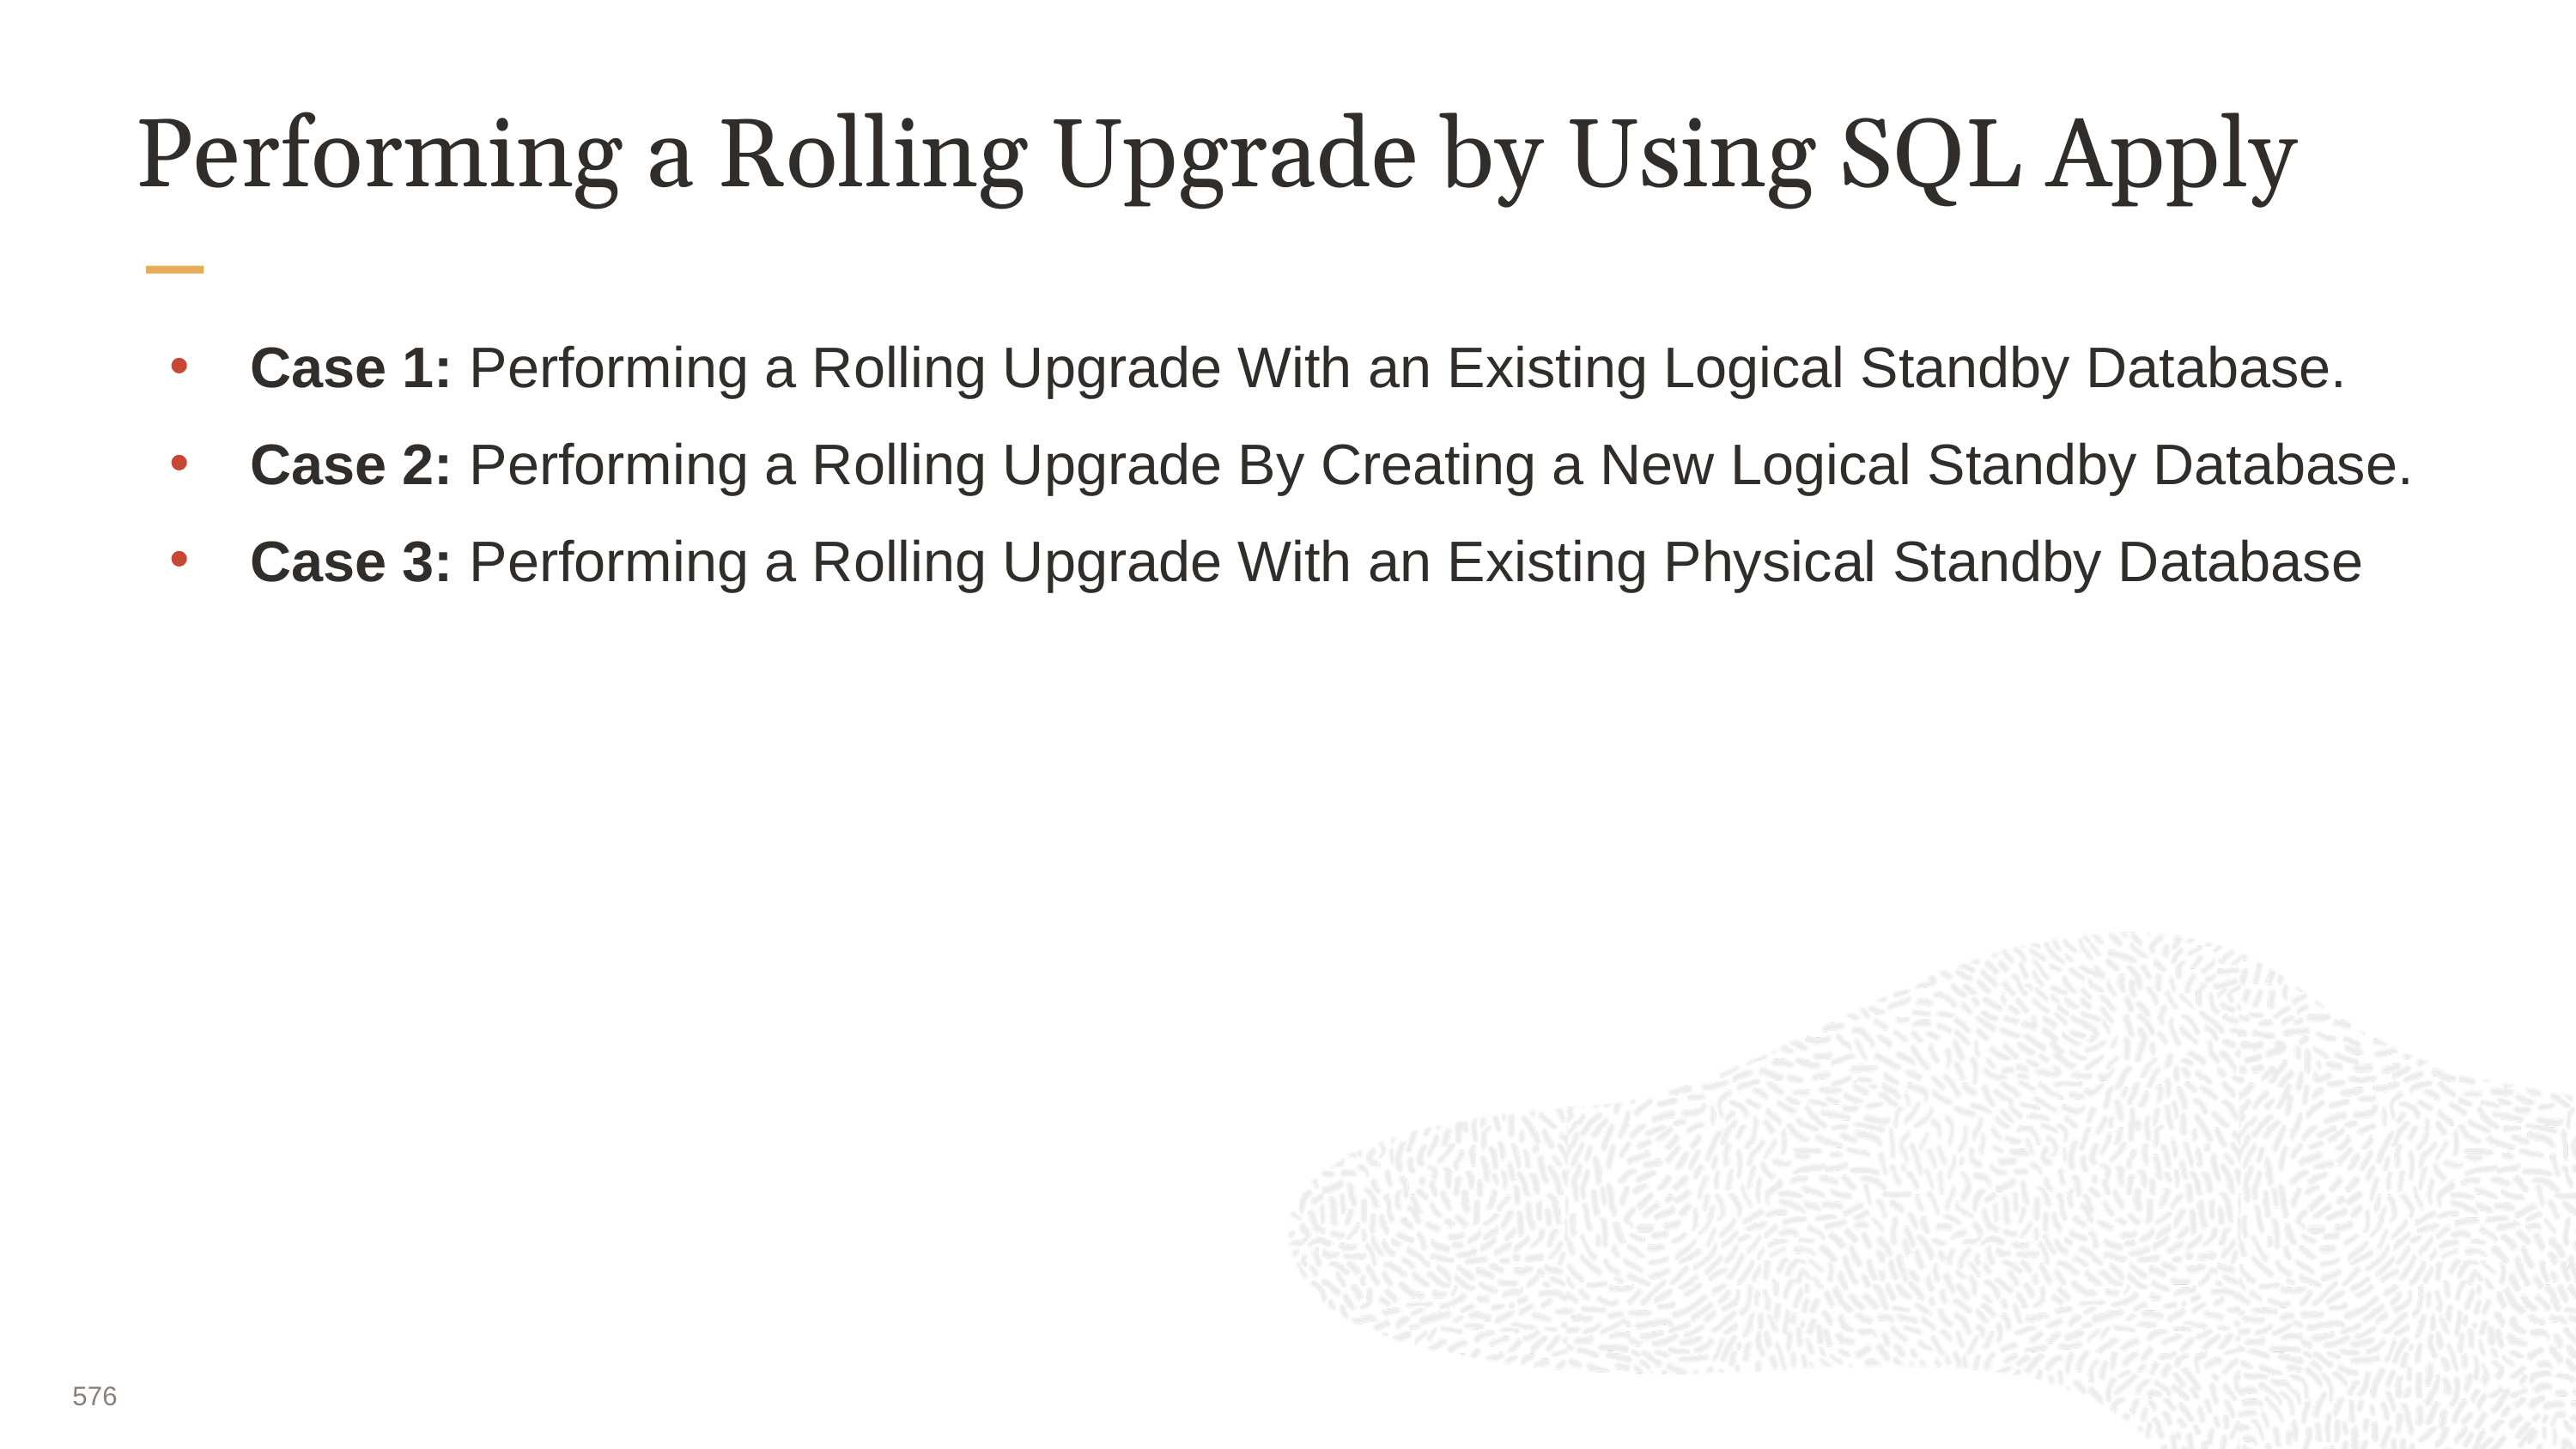

# Performing a Rolling Upgrade by Using SQL Apply
Case 1: Performing a Rolling Upgrade With an Existing Logical Standby Database.
Case 2: Performing a Rolling Upgrade By Creating a New Logical Standby Database.
Case 3: Performing a Rolling Upgrade With an Existing Physical Standby Database